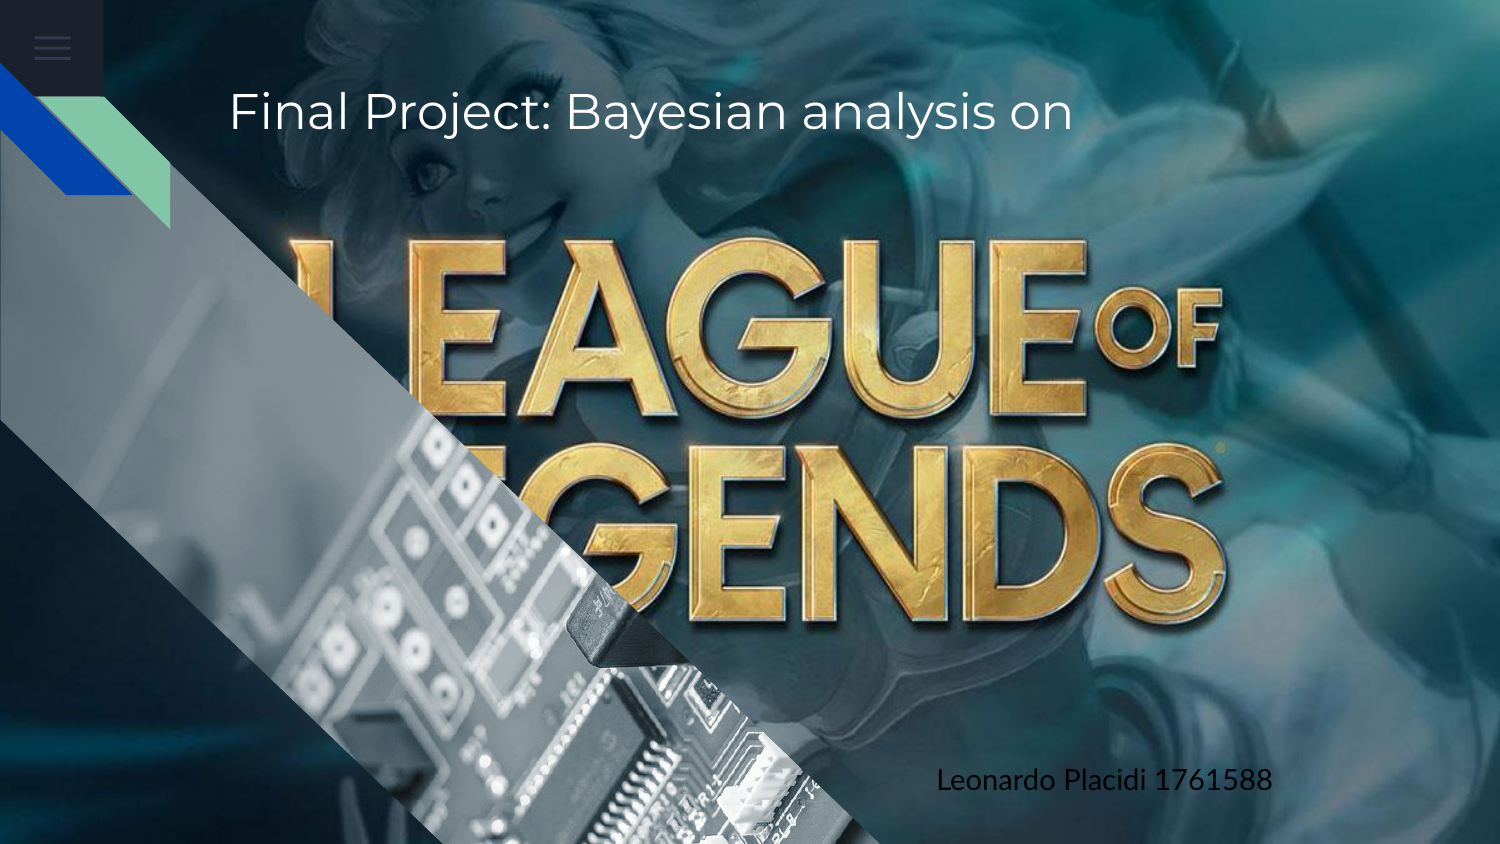

# Final Project: Bayesian analysis on

Leonardo Placidi 1761588